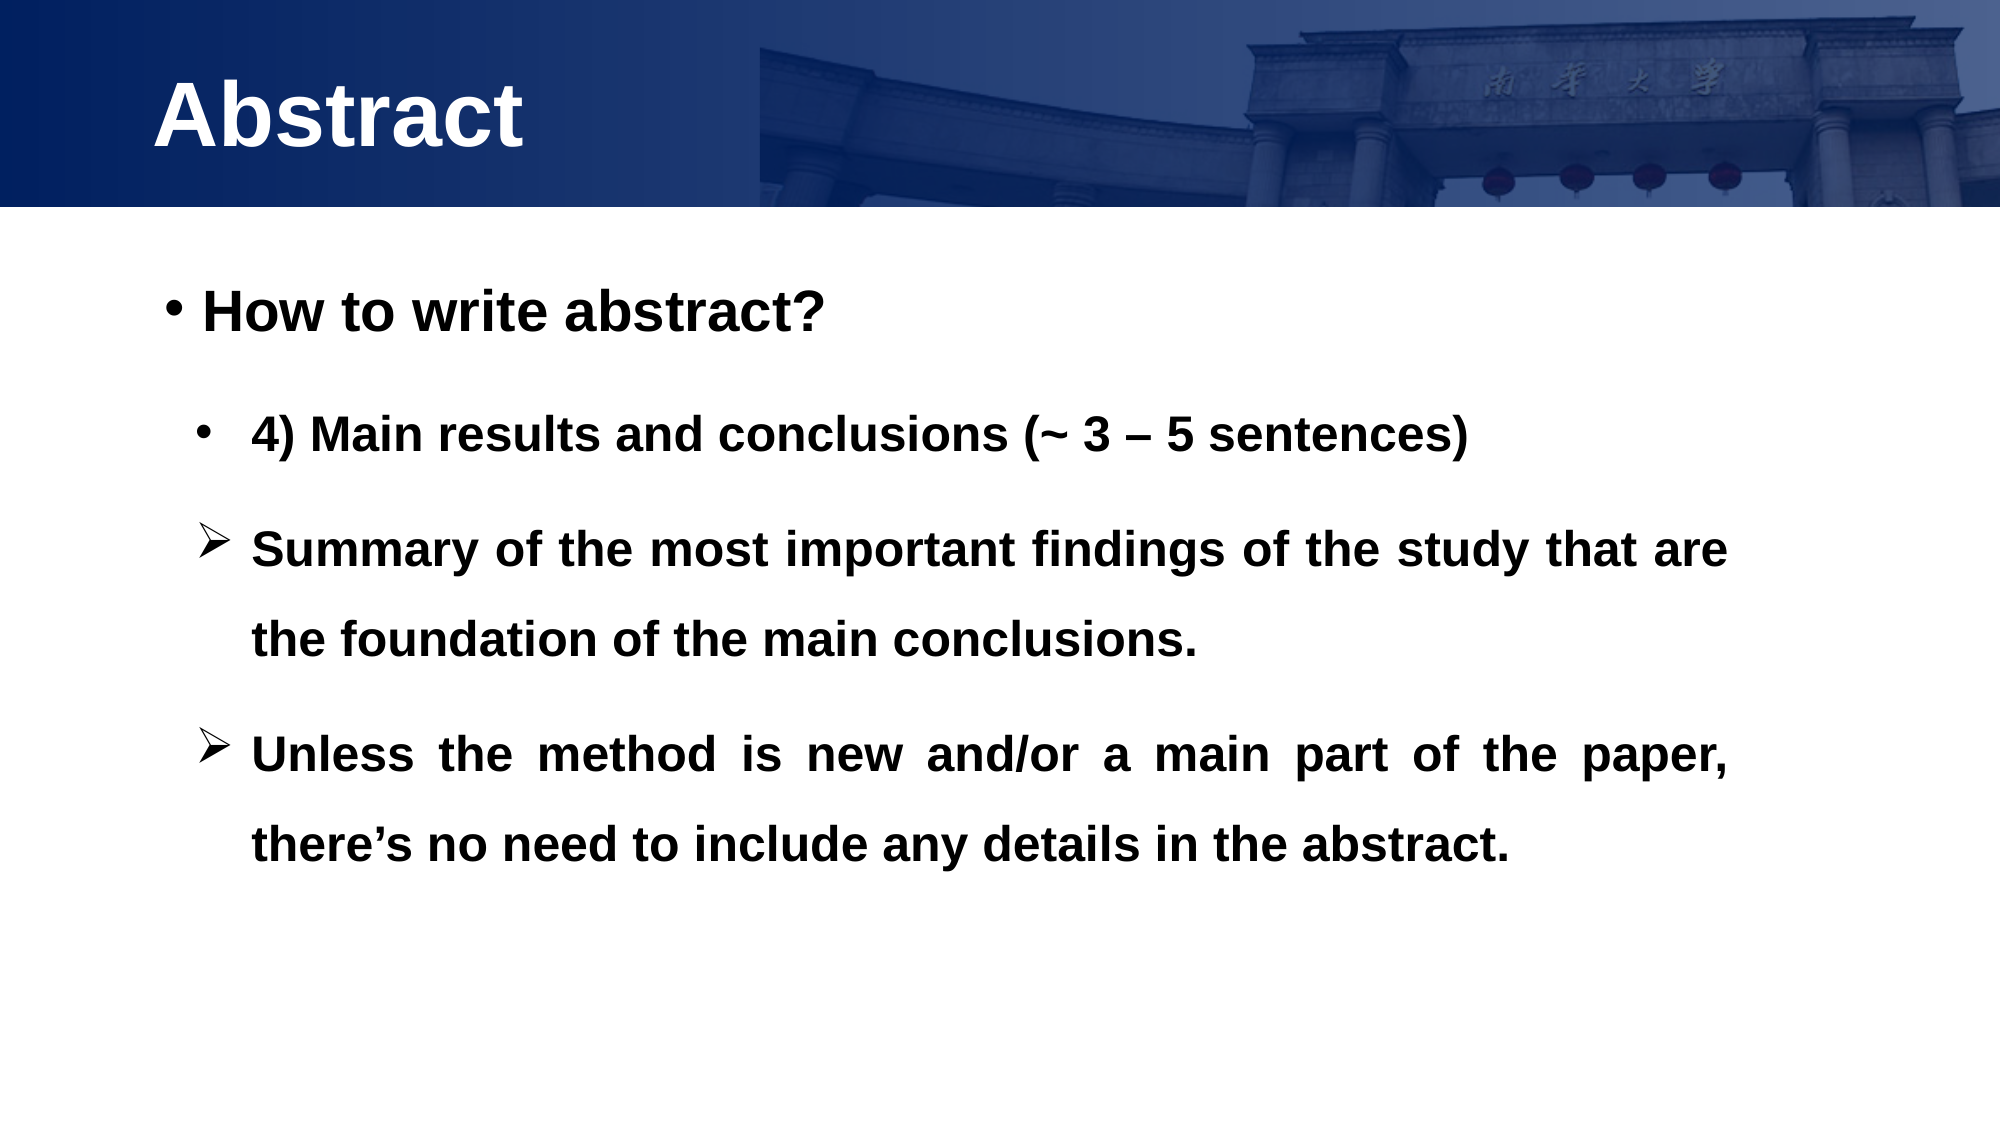

Abstract
How to write abstract?
4) Main results and conclusions (~ 3 – 5 sentences)
Summary of the most important findings of the study that are the foundation of the main conclusions.
Unless the method is new and/or a main part of the paper, there’s no need to include any details in the abstract.